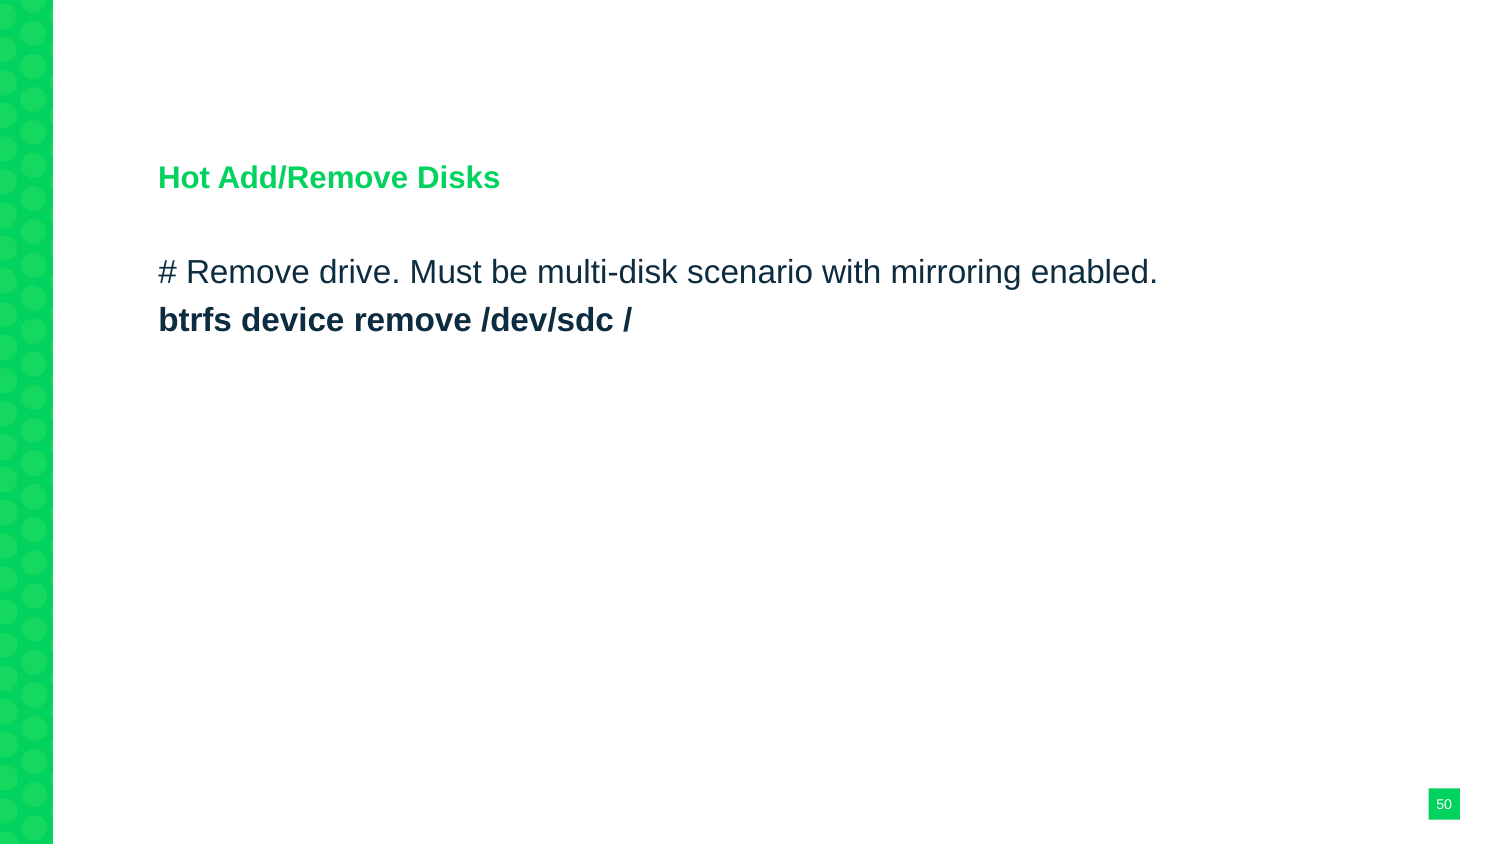

Basic Features
Hot Add/Remove Disks
# Remove drive. Must be multi-disk scenario with mirroring enabled.
btrfs device remove /dev/sdc /
50